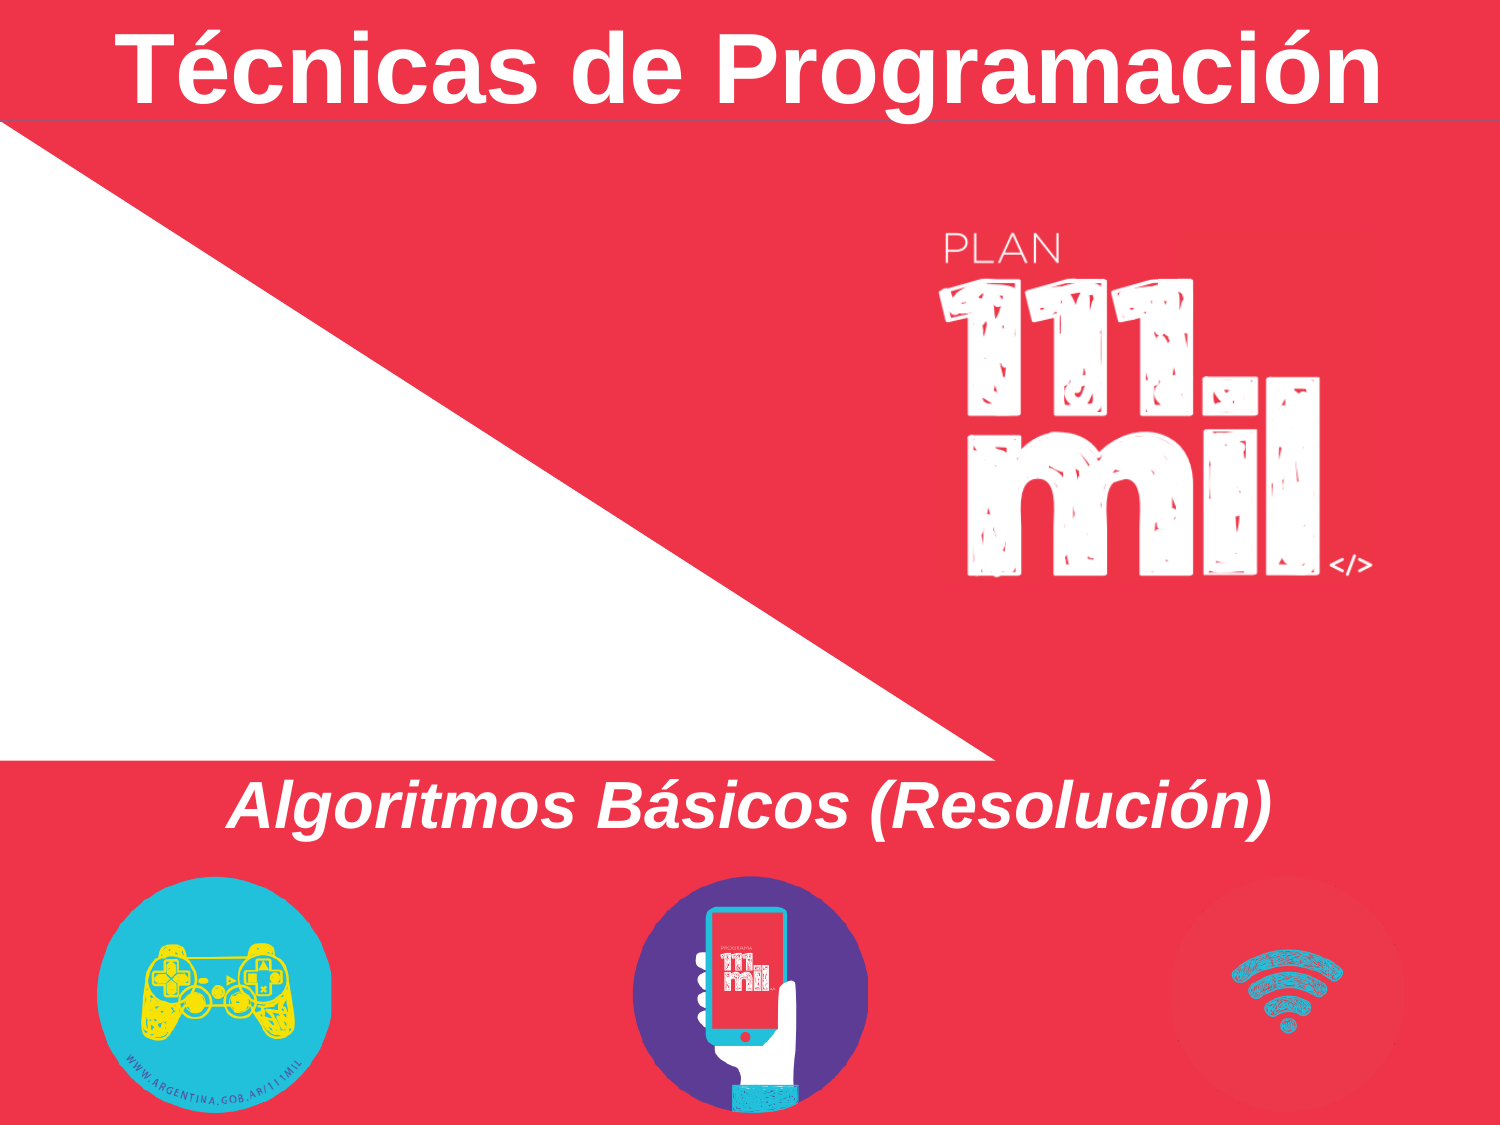

# Técnicas de Programación
Algoritmos Básicos (Resolución)